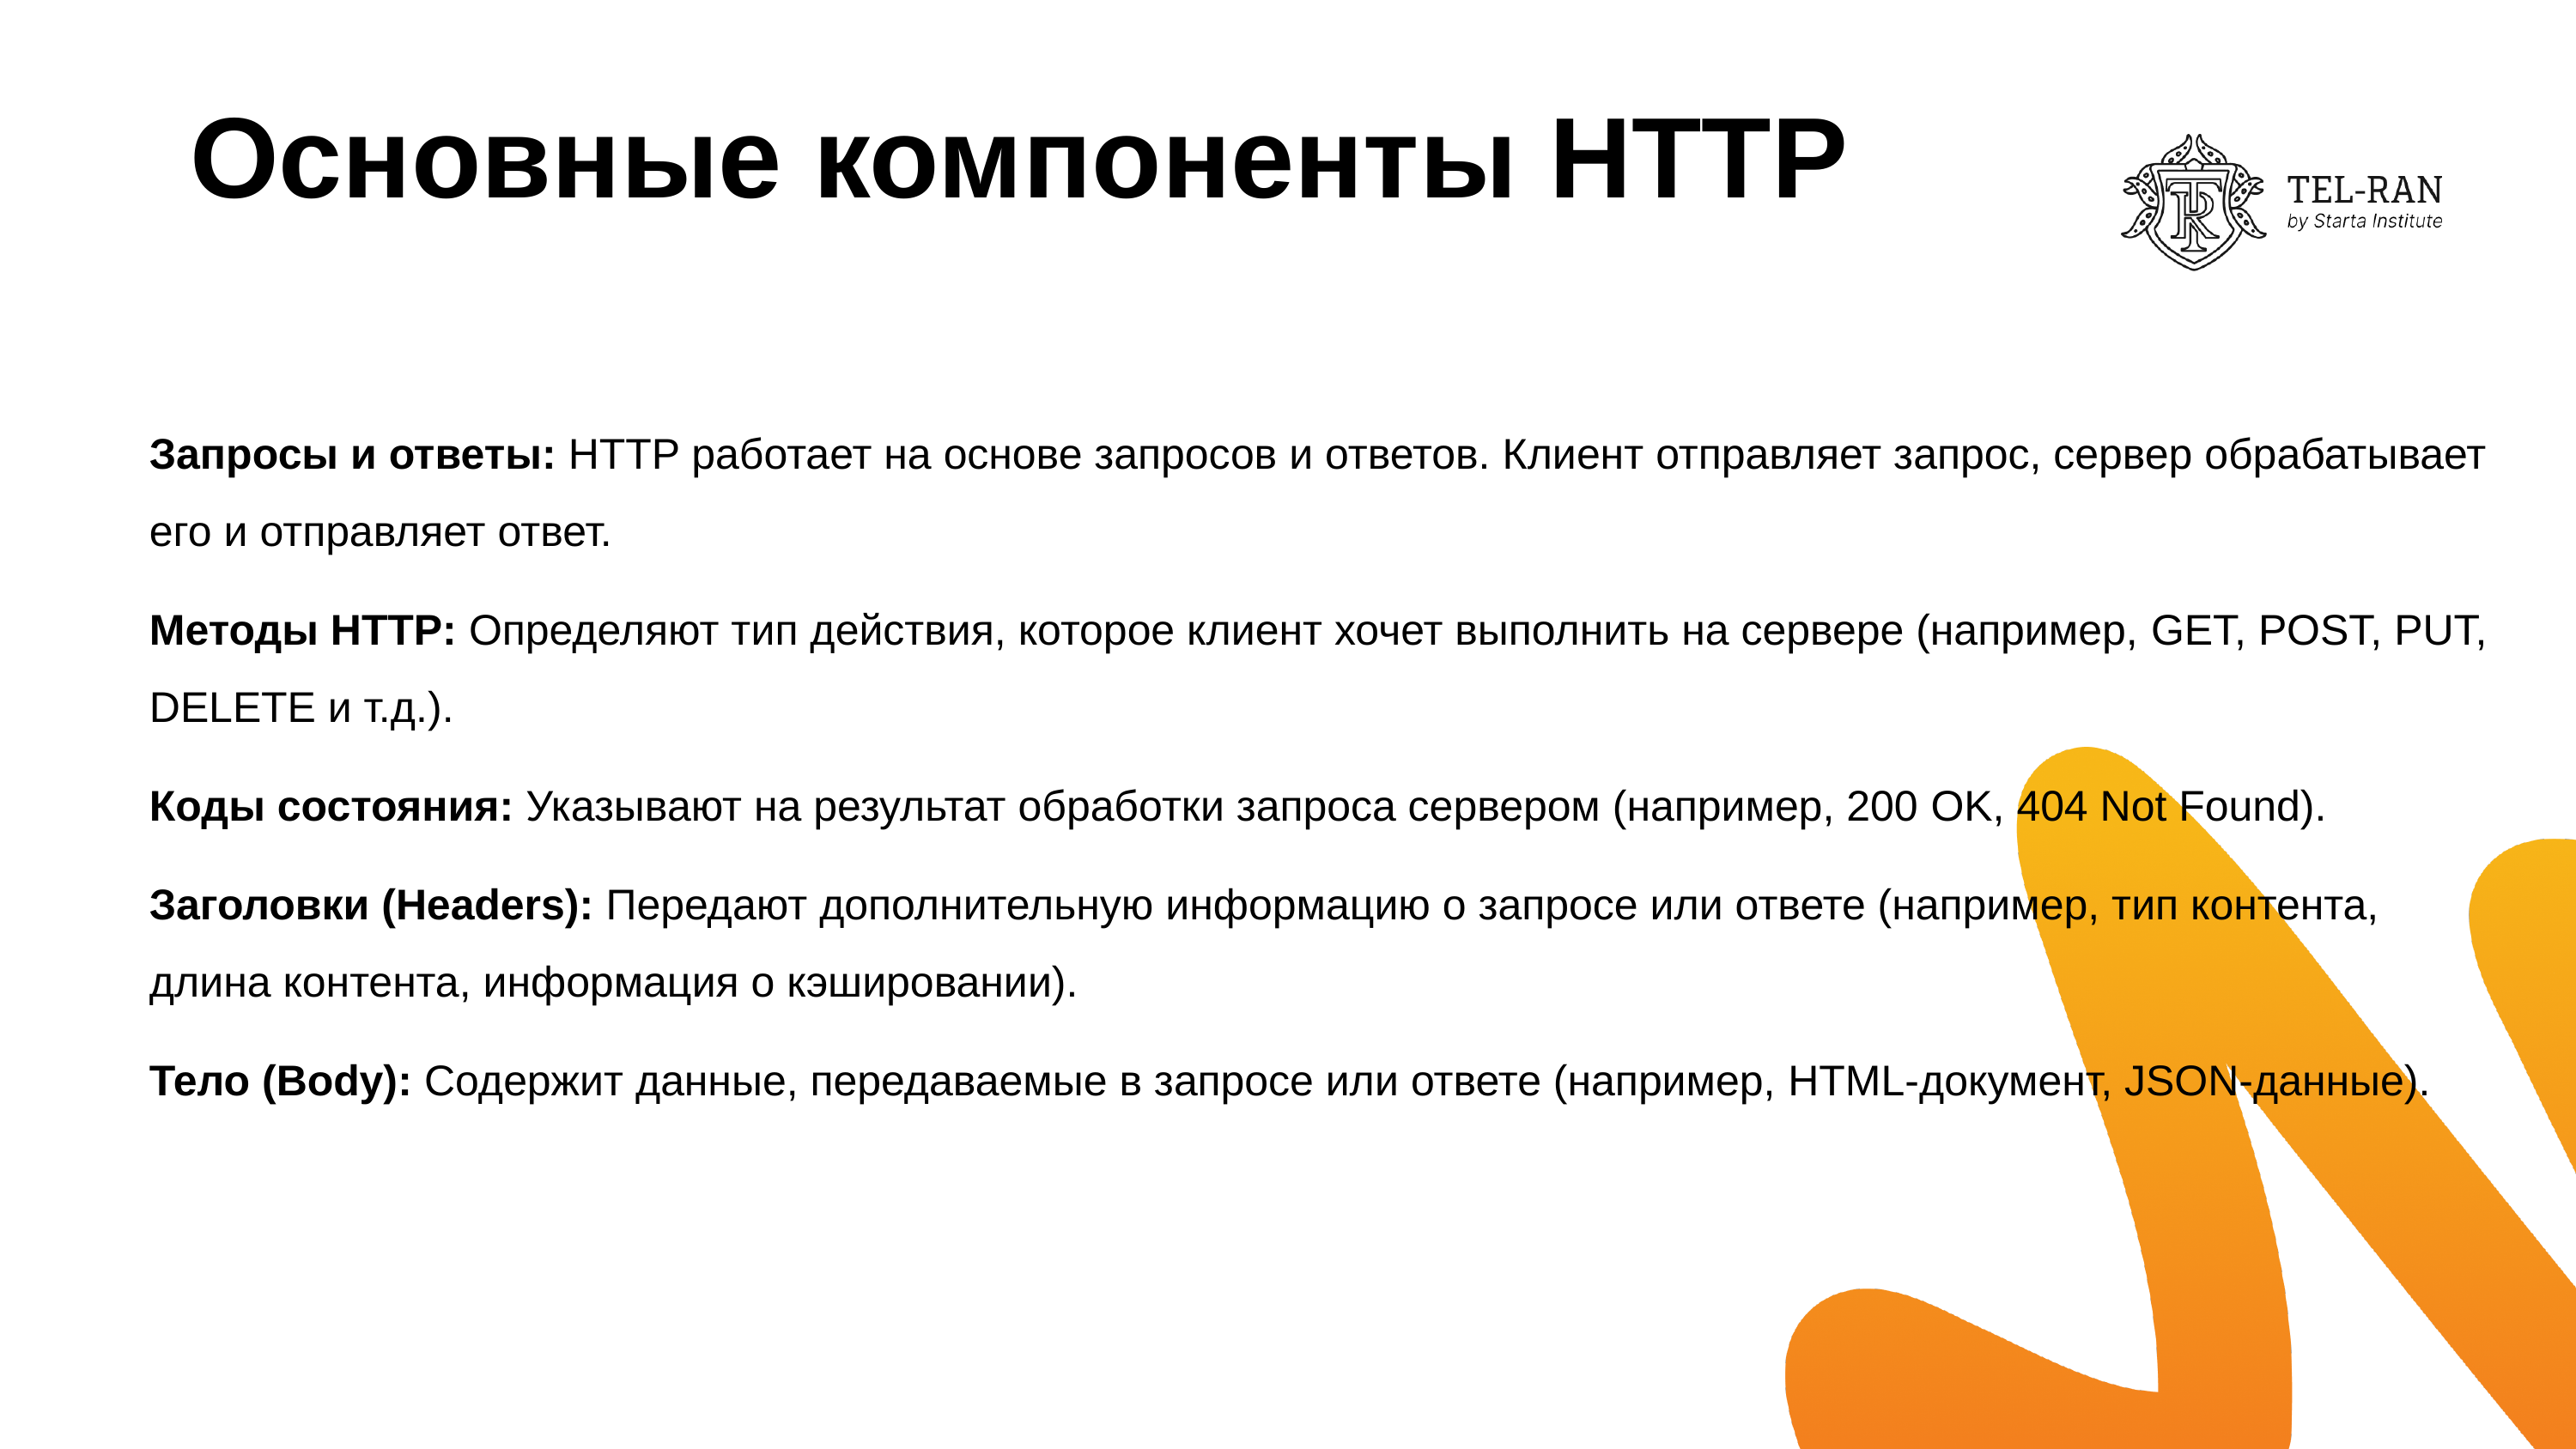

# Основные компоненты HTTP
Запросы и ответы: HTTP работает на основе запросов и ответов. Клиент отправляет запрос, сервер обрабатывает его и отправляет ответ.
Методы HTTP: Определяют тип действия, которое клиент хочет выполнить на сервере (например, GET, POST, PUT, DELETE и т.д.).
Коды состояния: Указывают на результат обработки запроса сервером (например, 200 OK, 404 Not Found).
Заголовки (Headers): Передают дополнительную информацию о запросе или ответе (например, тип контента, длина контента, информация о кэшировании).
Тело (Body): Содержит данные, передаваемые в запросе или ответе (например, HTML-документ, JSON-данные).